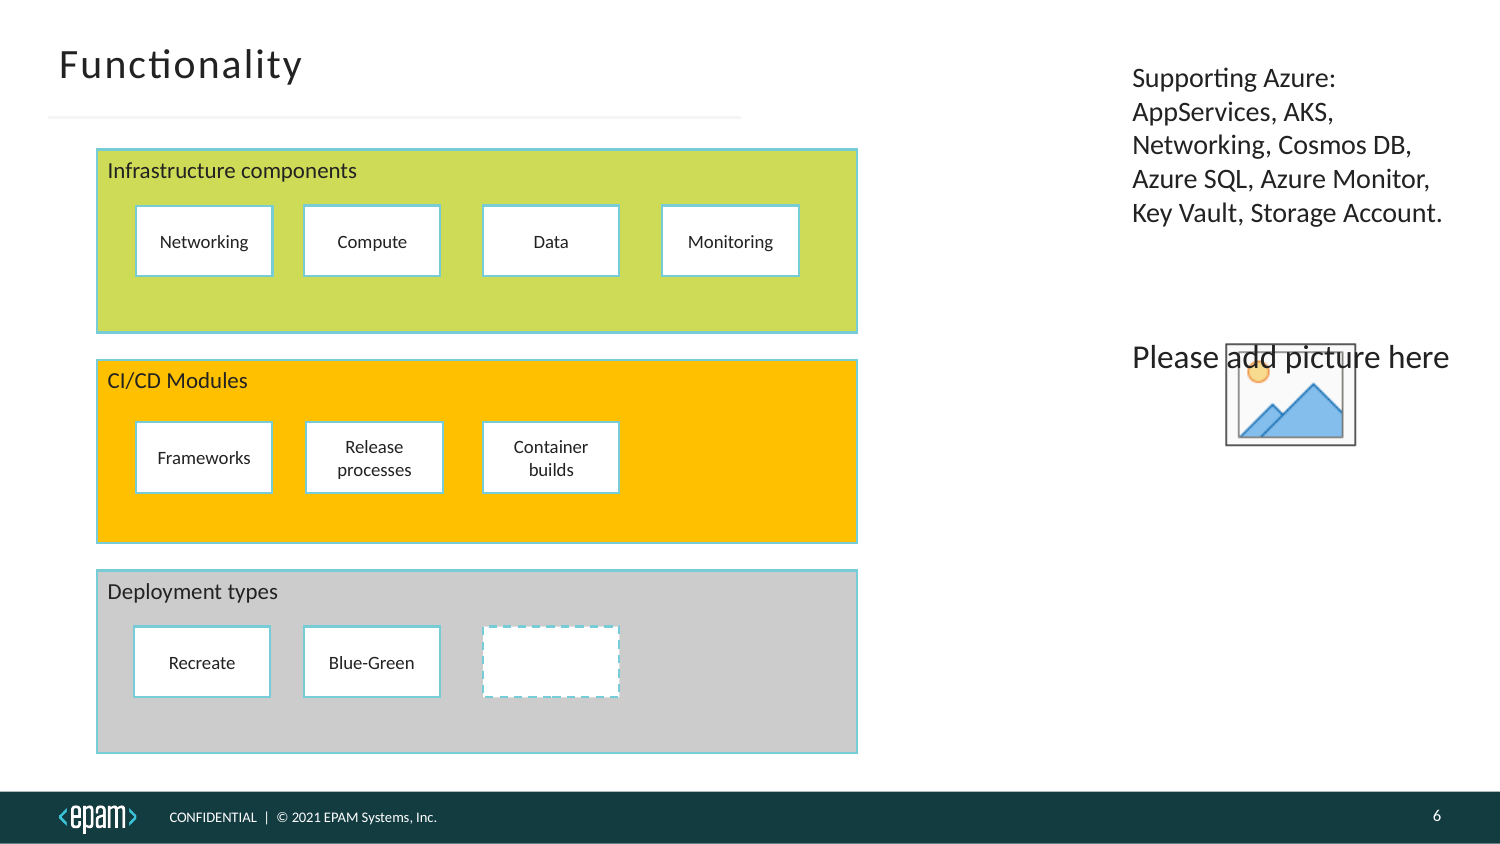

# Functionality
Supporting Azure: AppServices, AKS, Networking, Cosmos DB, Azure SQL, Azure Monitor, Key Vault, Storage Account.
  Infrastructure components

Monitoring
Compute
Data
Networking
  CI/CD Modules

Frameworks
Release processes
Container builds
  Deployment types
Blue-Green

Recreate
6